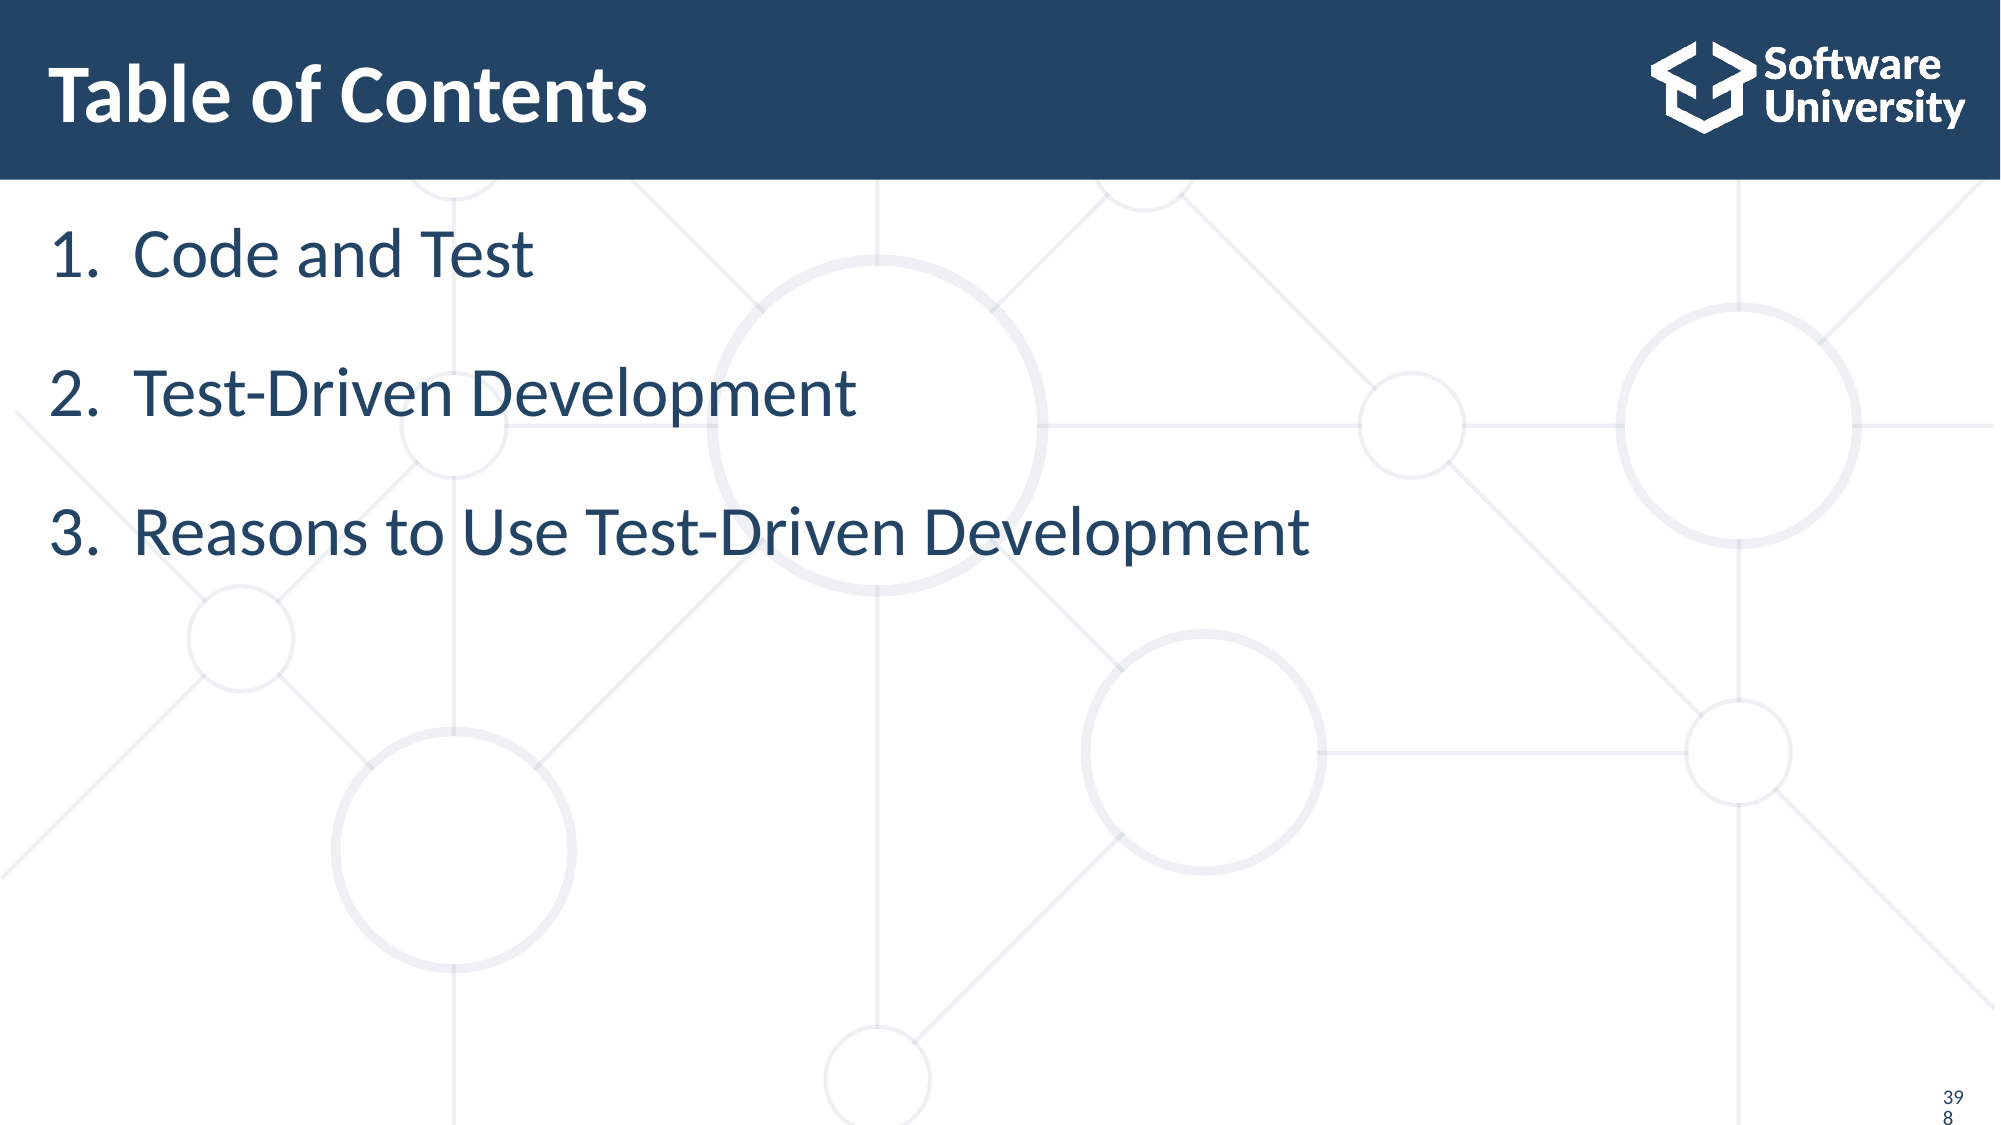

# Table of Contents
Code and Test
Test-Driven Development
Reasons to Use Test-Driven Development
398